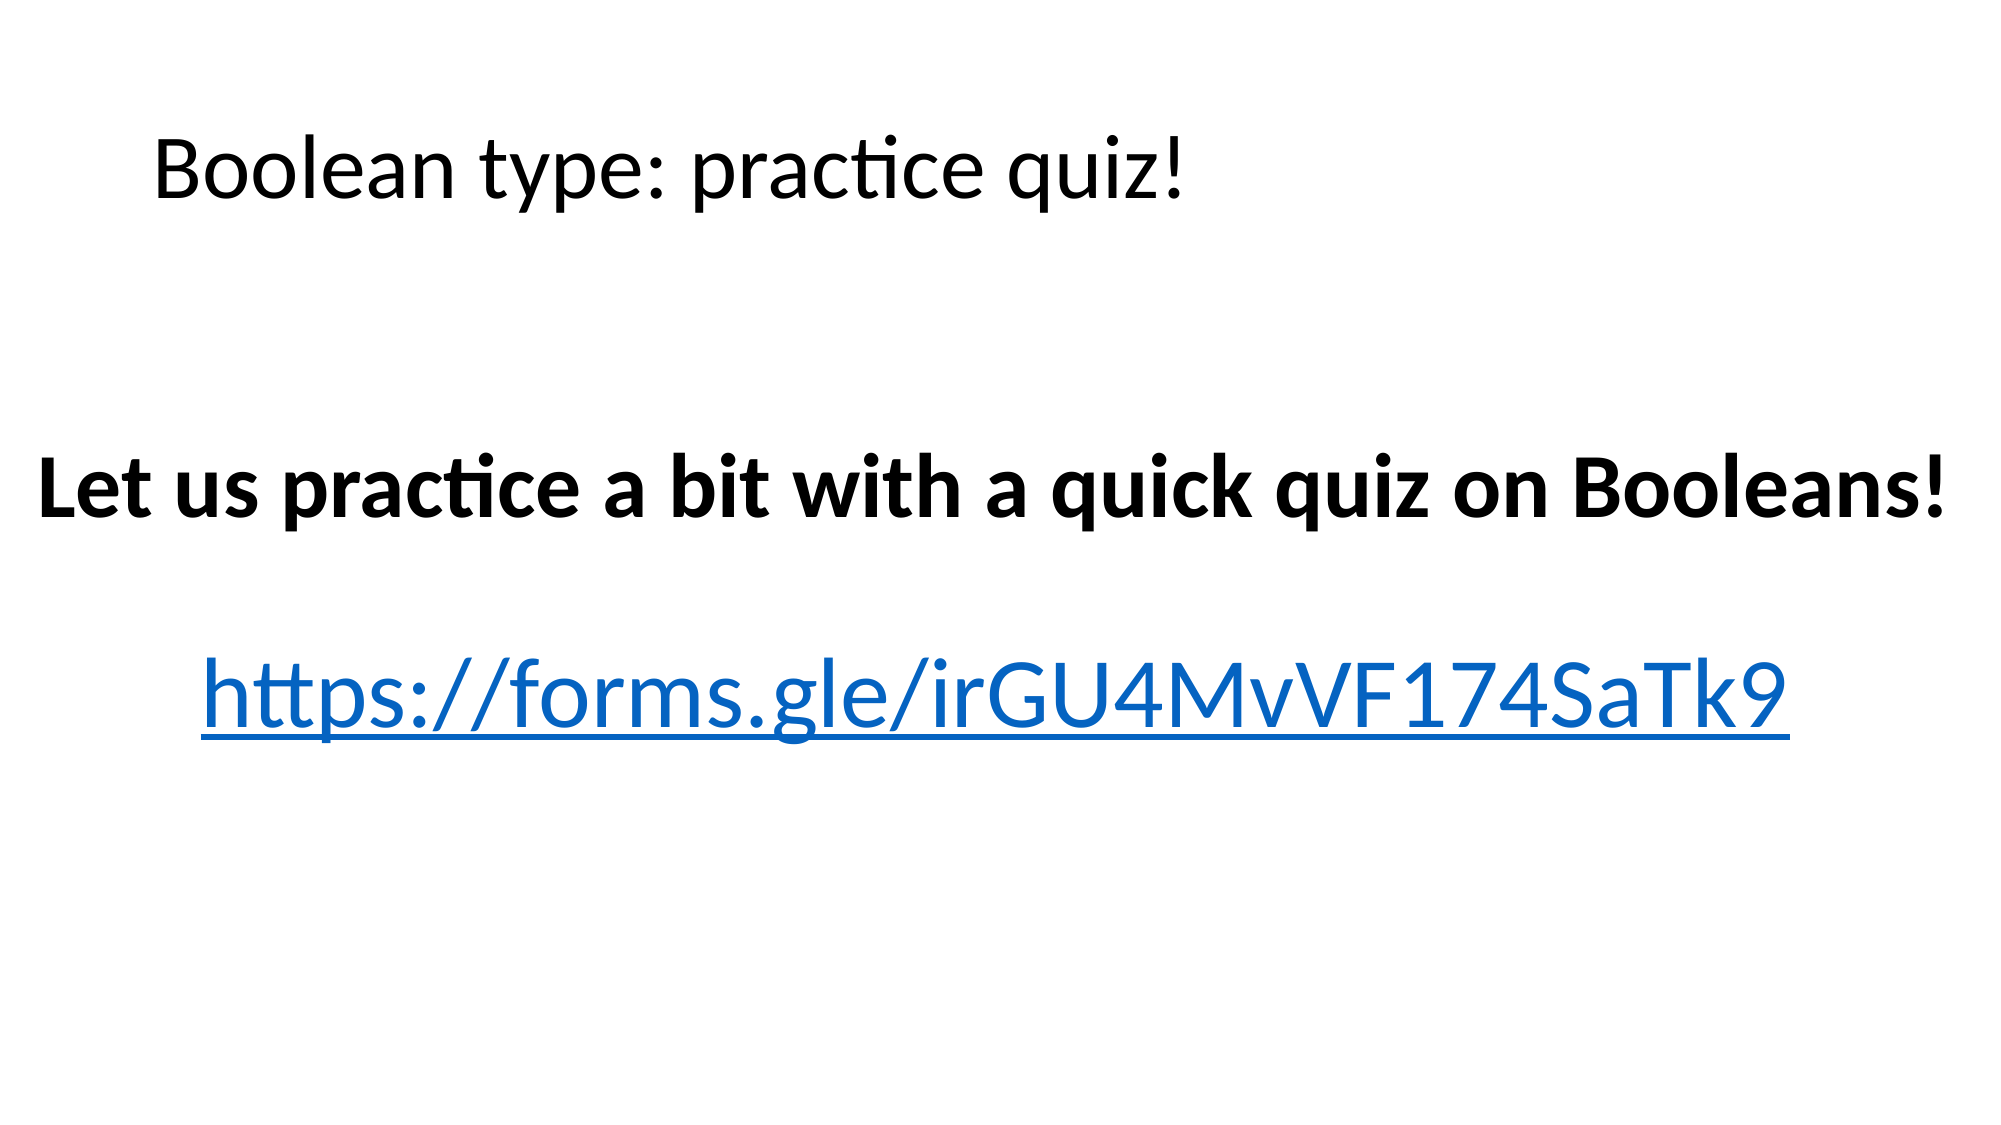

# Boolean type: practice quiz!

Let us practice a bit with a quick quiz on Booleans!

https://forms.gle/irGU4MvVF174SaTk9